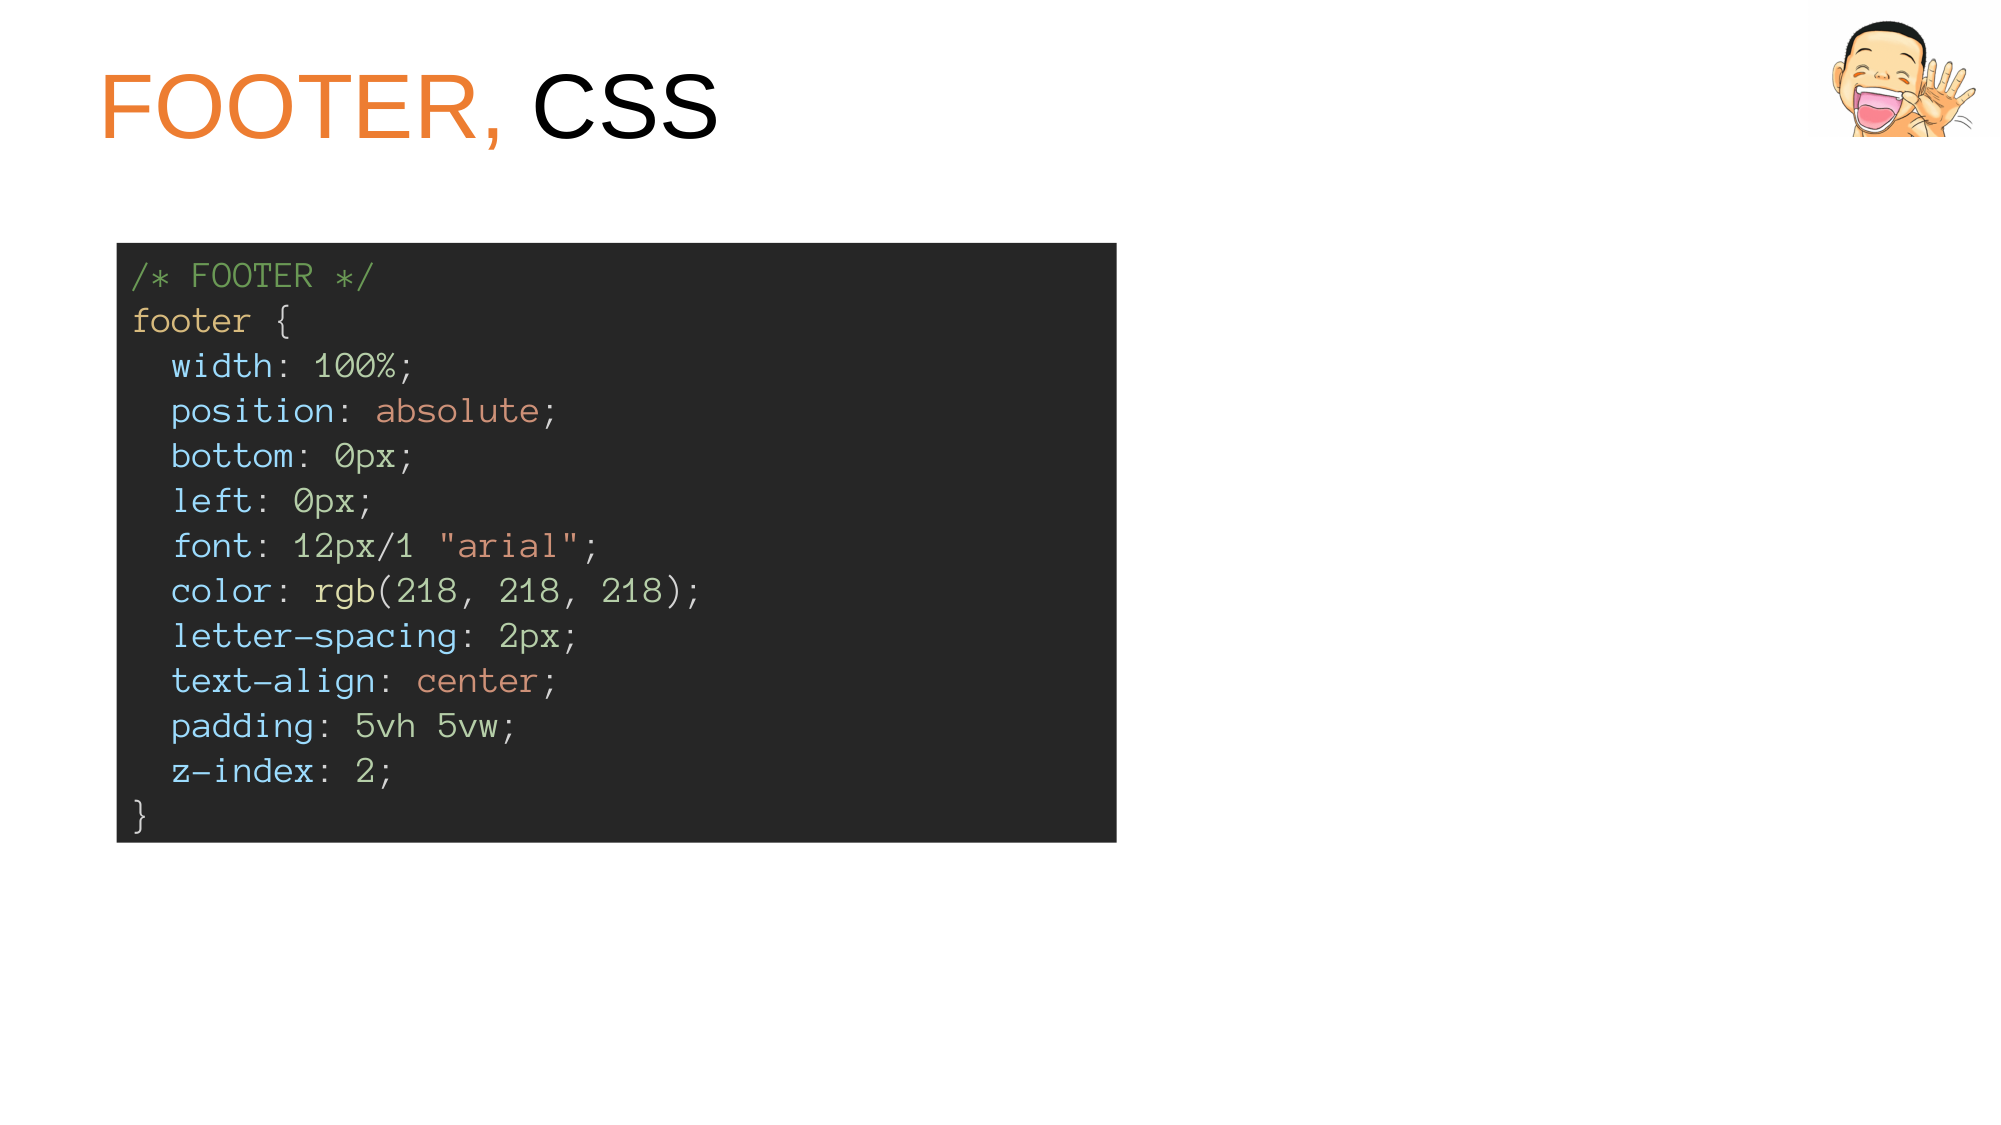

# FOOTER, CSS
/* FOOTER */
footer {
  width: 100%;
  position: absolute;
  bottom: 0px;
  left: 0px;
  font: 12px/1 "arial";
  color: rgb(218, 218, 218);
  letter-spacing: 2px;
  text-align: center;
  padding: 5vh 5vw;
  z-index: 2;
}